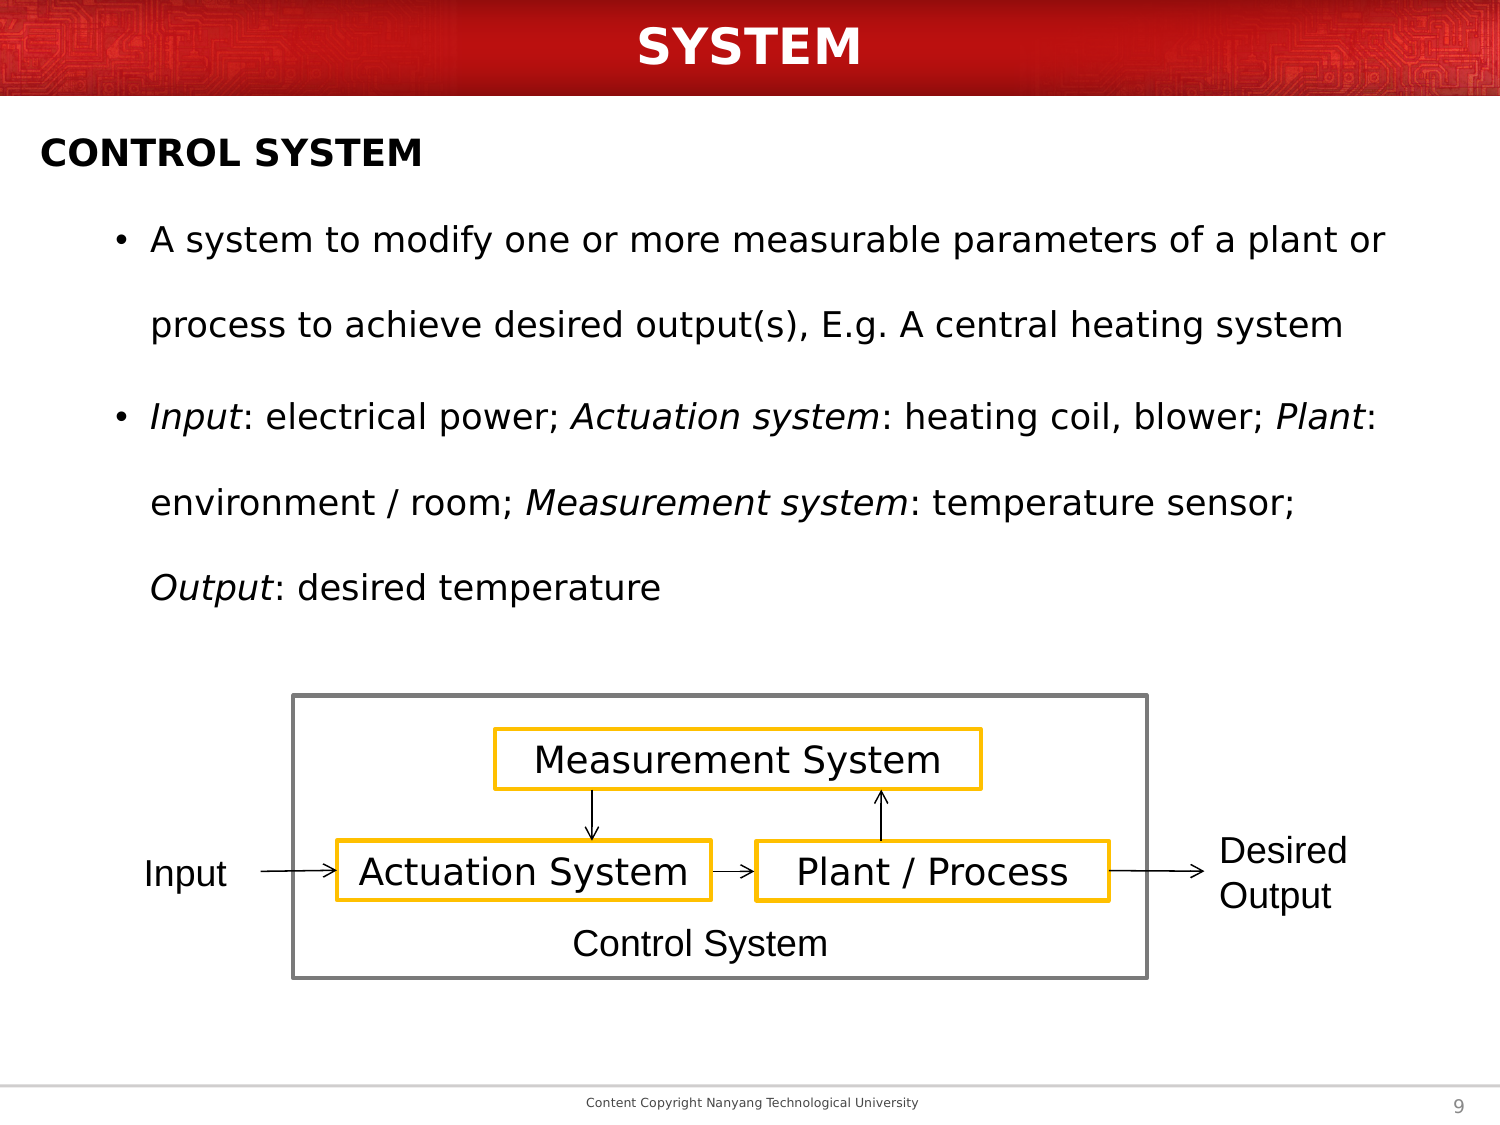

# SYSTEM
Control system
A system to modify one or more measurable parameters of a plant or process to achieve desired output(s), E.g. A central heating system
Input: electrical power; Actuation system: heating coil, blower; Plant: environment / room; Measurement system: temperature sensor; Output: desired temperature

Measurement System
Desired Output
Actuation System
Plant / Process
Input
Control System